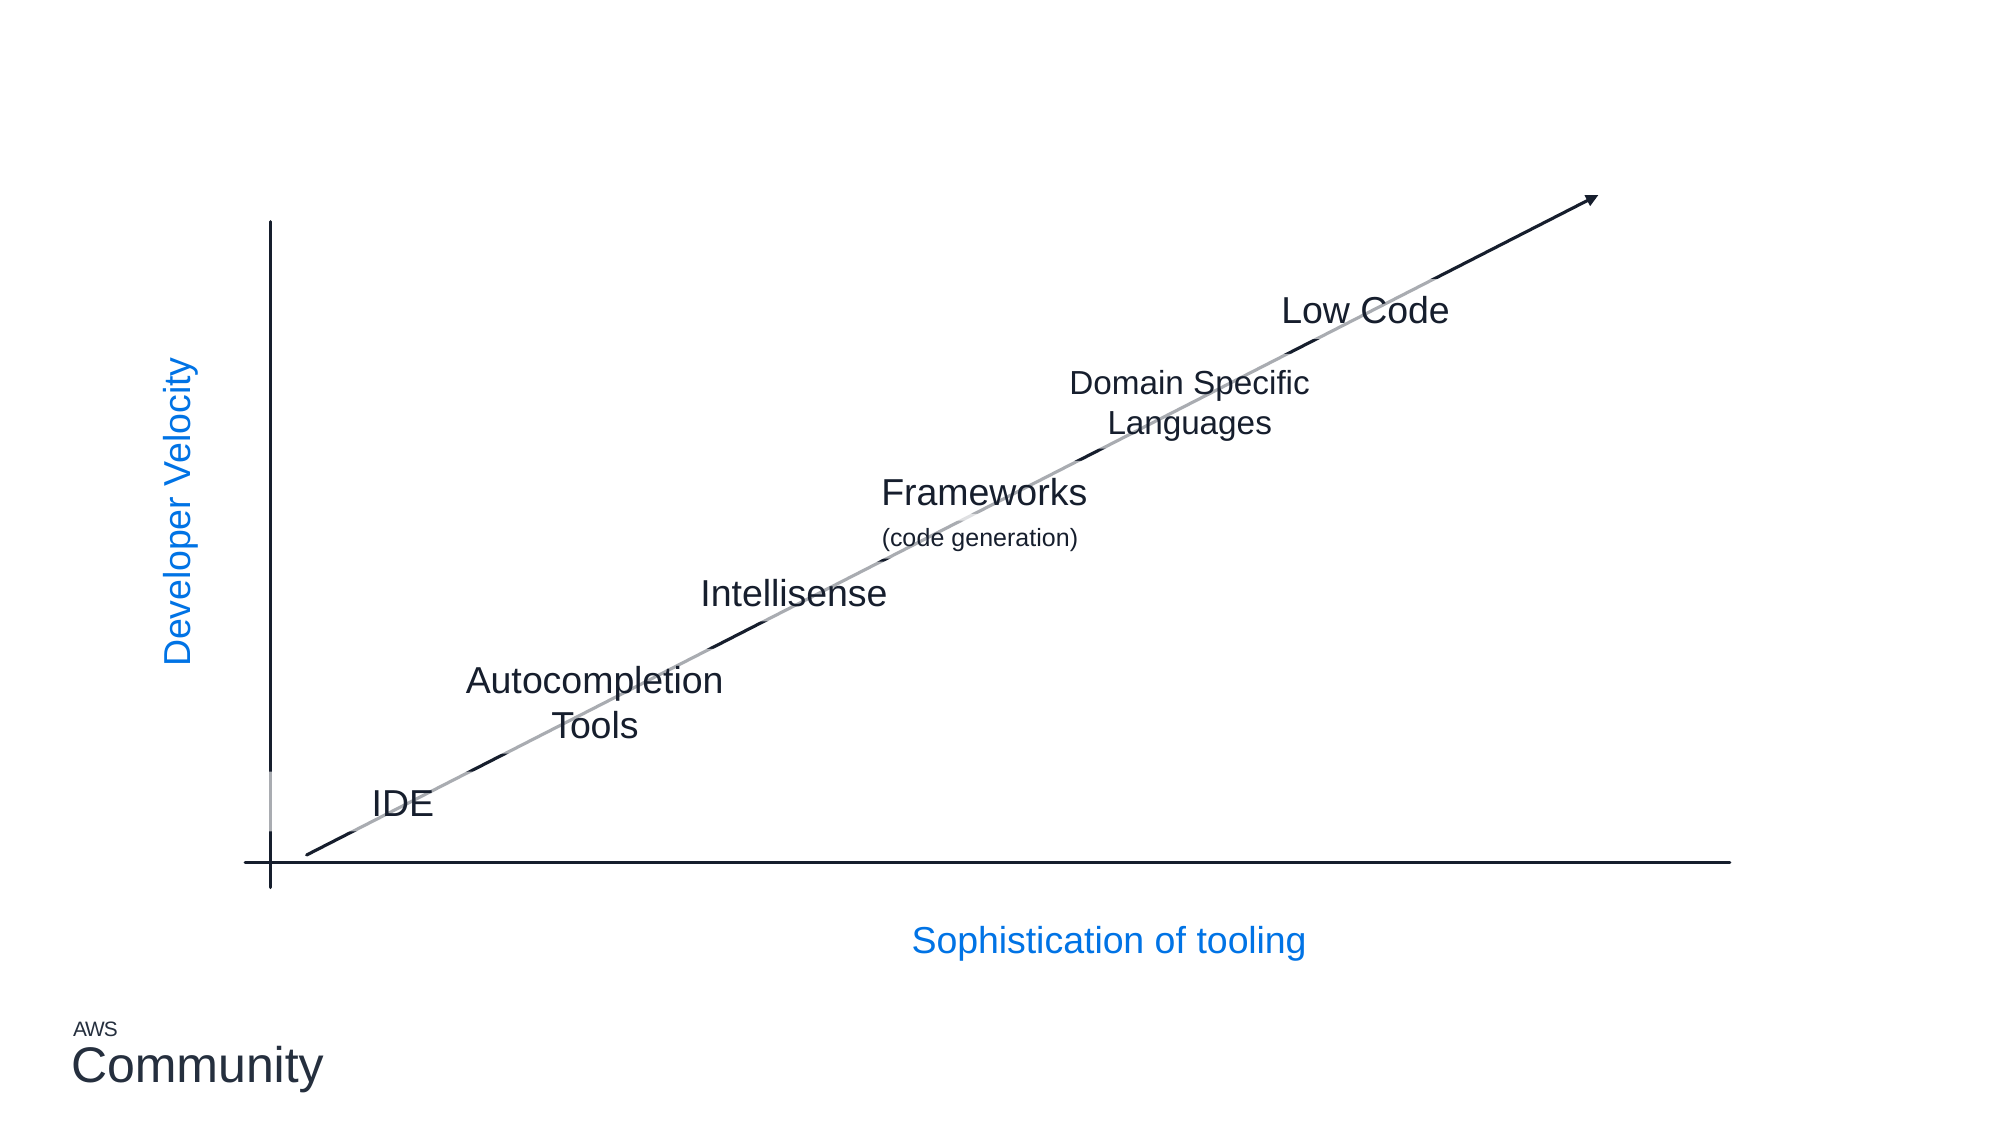

Low Code
Domain Specific Languages
Frameworks
Developer Velocity
(code generation)
Intellisense
Autocompletion Tools
IDE
Sophistication of tooling